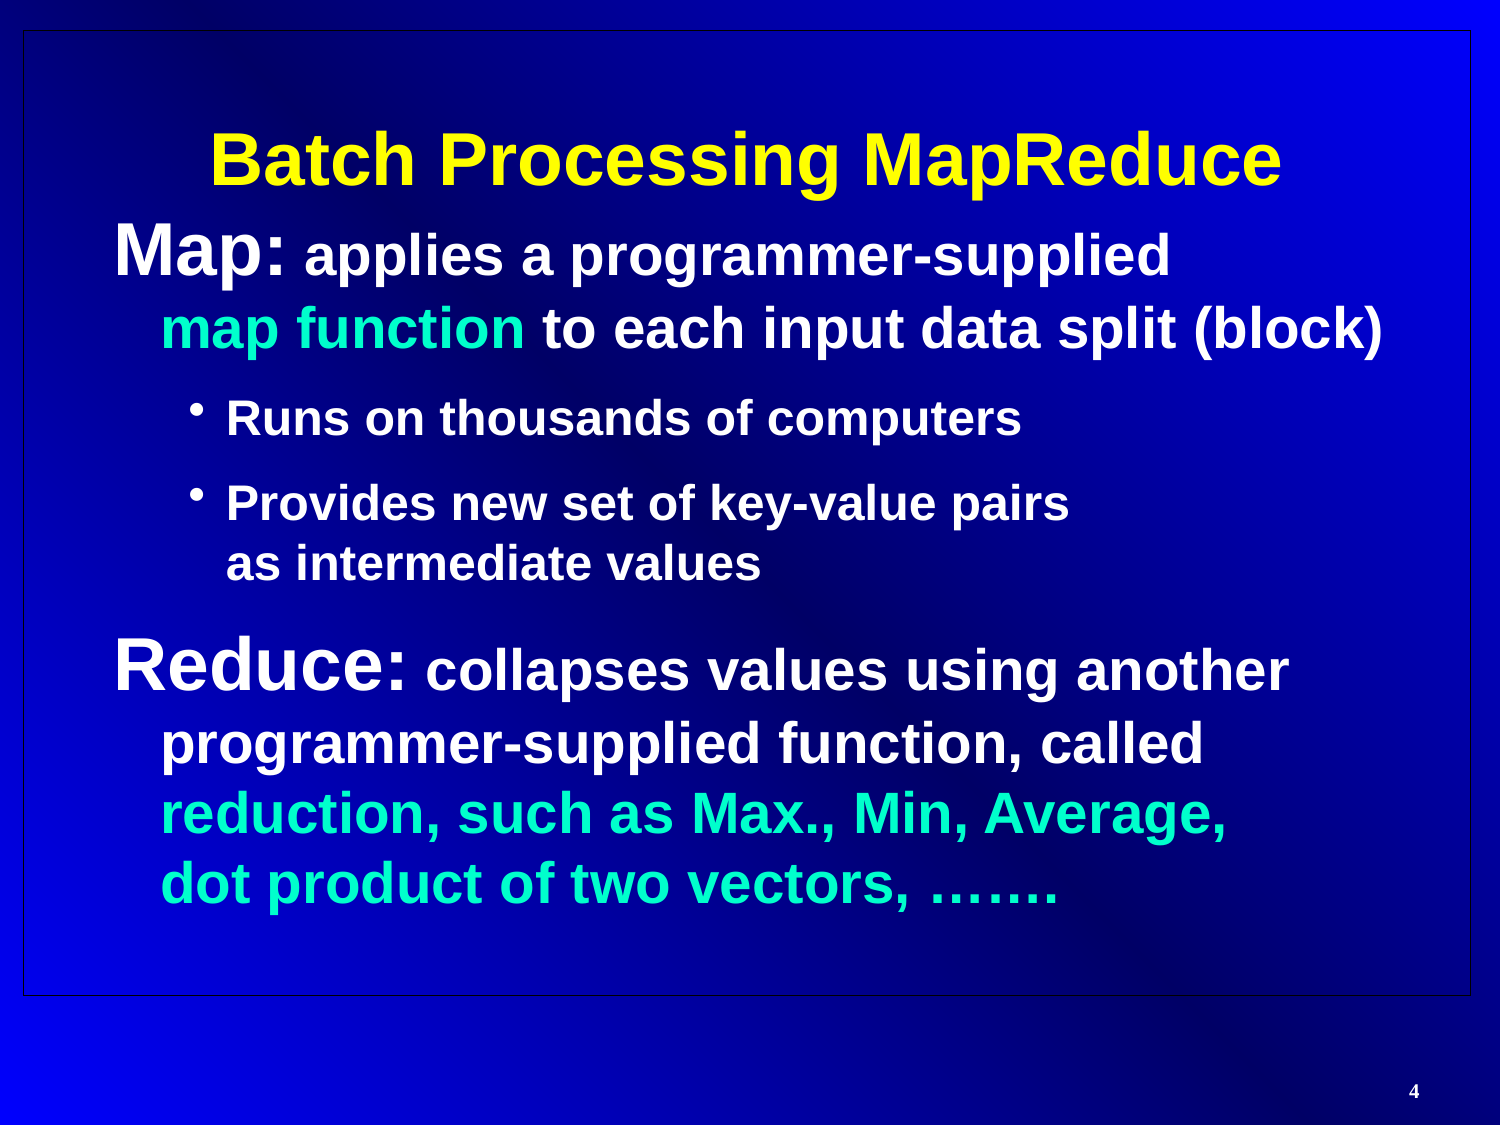

Batch Processing MapReduce
Map: applies a programmer-supplied
map function to each input data split (block)
Runs on thousands of computers
Provides new set of key-value pairs
as intermediate values
Reduce: collapses values using another programmer-supplied function, called reduction, such as Max., Min, Average,
dot product of two vectors, …….